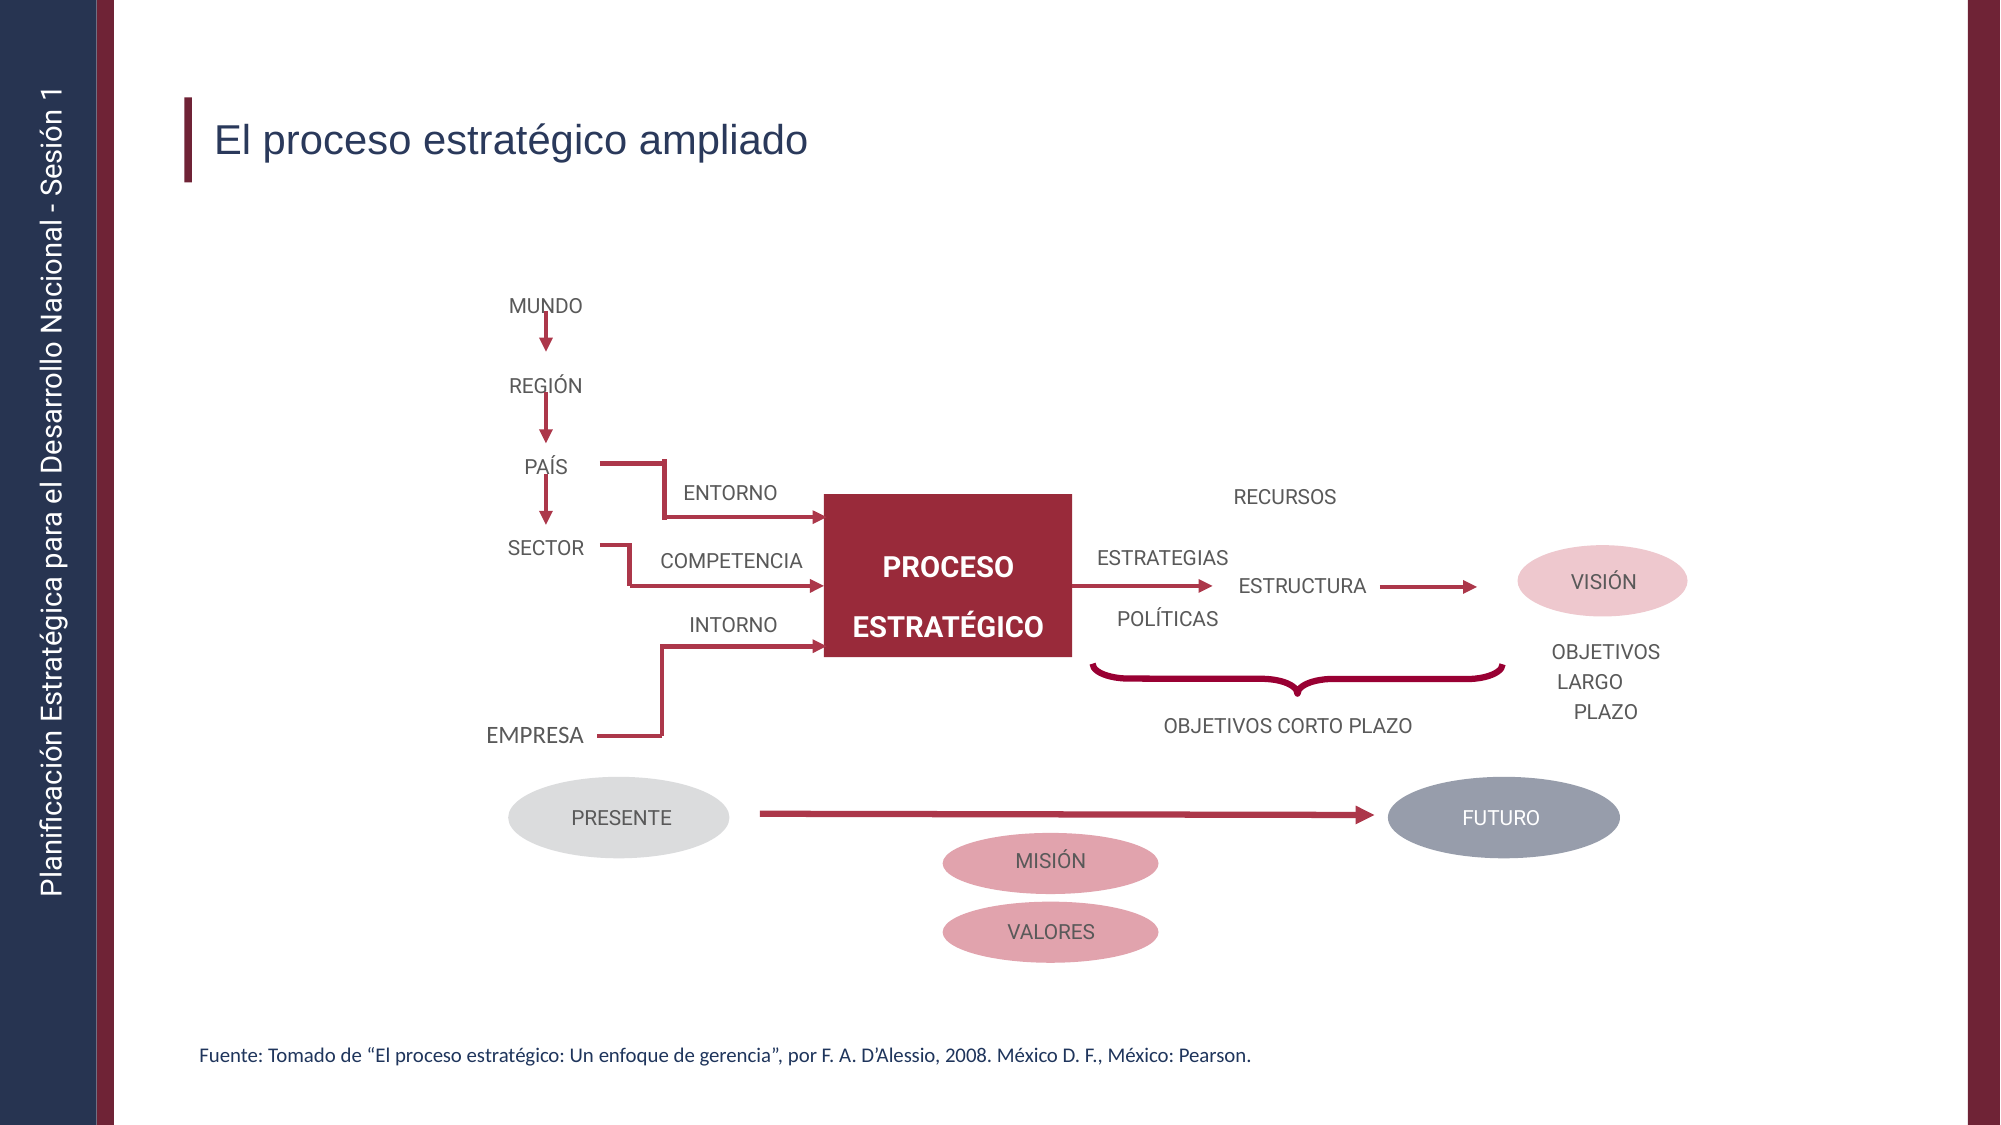

El proceso estratégico ampliado

MUNDO

REGIÓN

PAÍS

SECTOR
ENTORNO

RECURSOS

PROCESO ESTRATÉGICO
ESTRATEGIAS
COMPETENCIA

VISIÓN
ESTRUCTURA
POLÍTICAS
INTORNO
OBJETIVOS LARGO       PLAZO
OBJETIVOS CORTO PLAZO
EMPRESA

PRESENTE
FUTURO

MISIÓN

VALORES
Fuente: Tomado de “El proceso estratégico: Un enfoque de gerencia”, por F. A. D’Alessio, 2008. México D. F., México: Pearson.